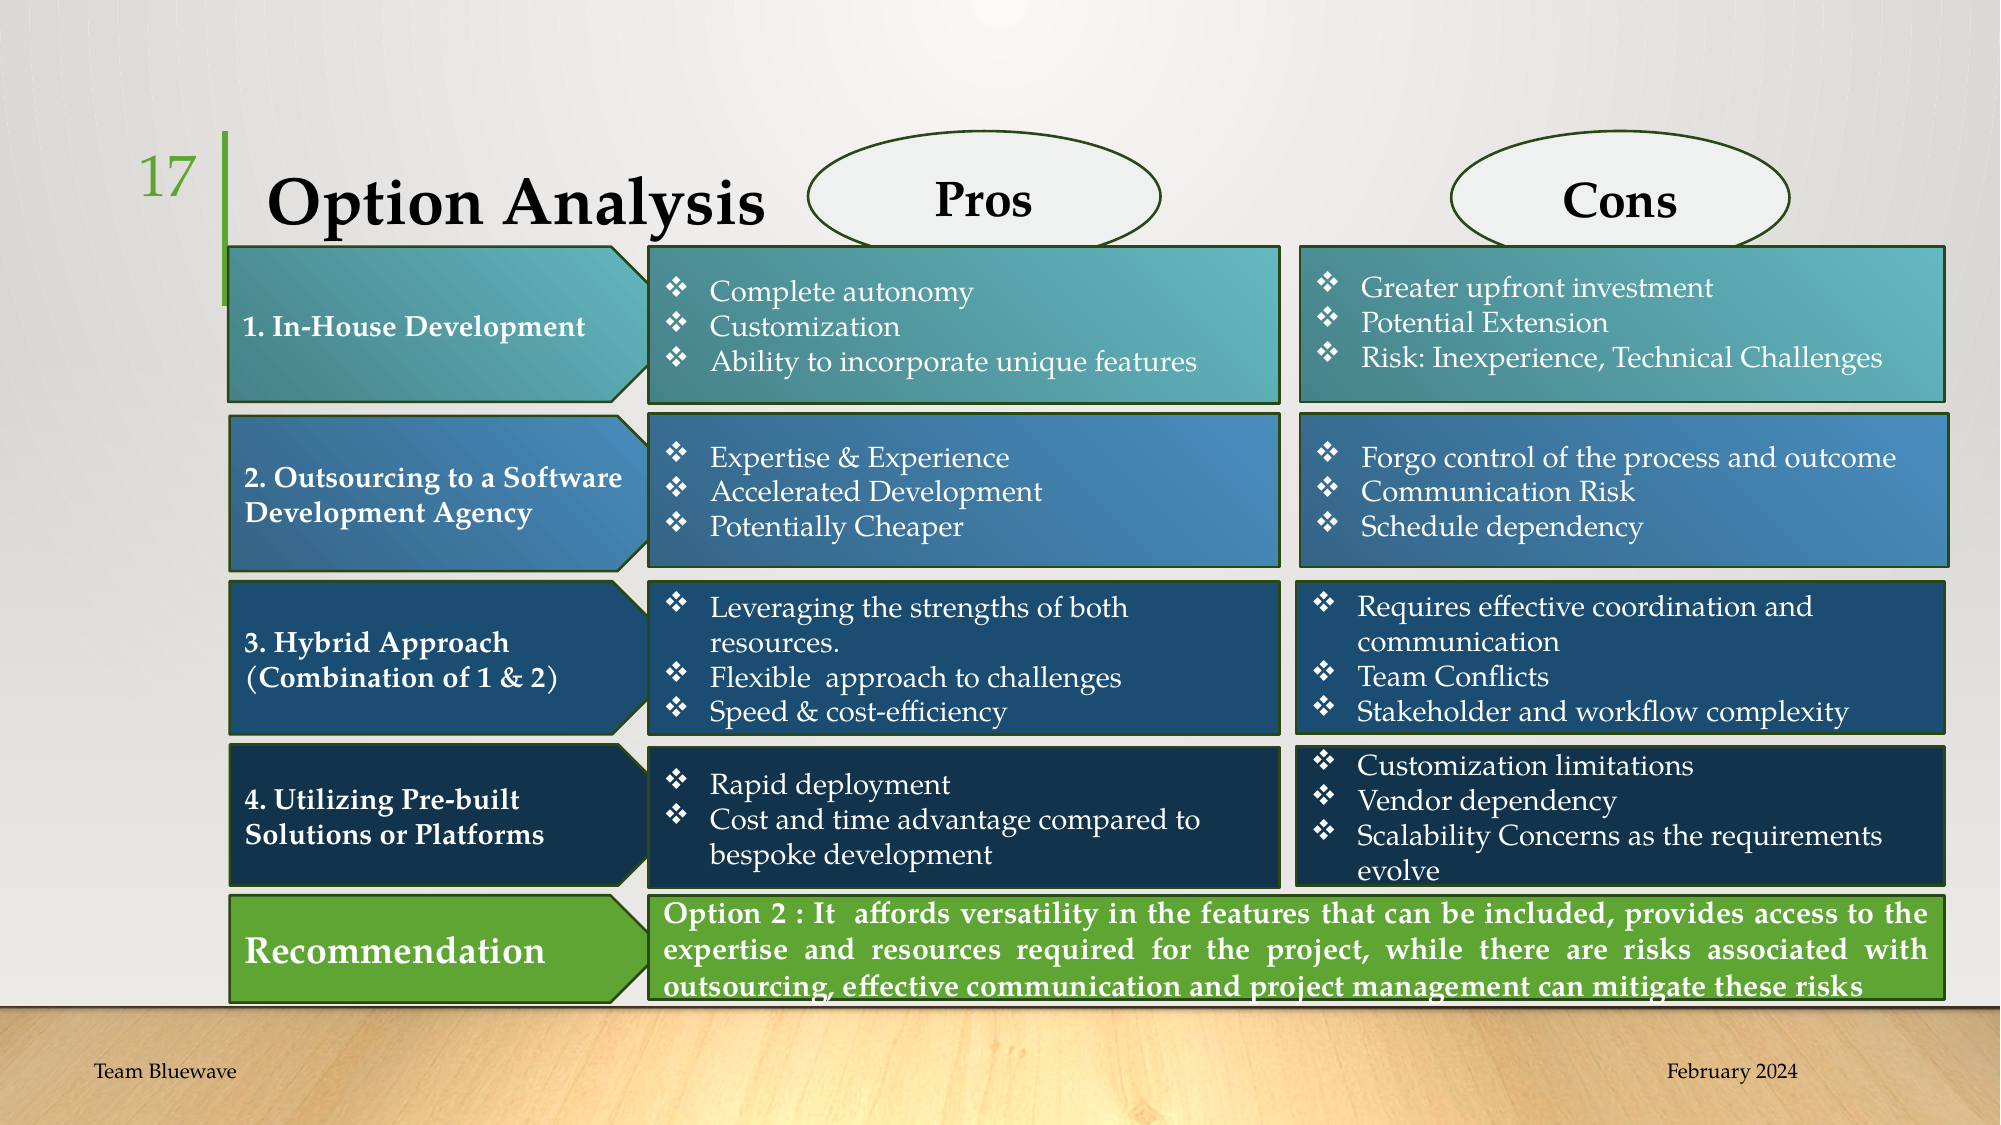

17
# Option Analysis
Pros
Cons
1. In-House Development

Greater upfront investment
Potential Extension
Risk: Inexperience, Technical Challenges

Complete autonomy
Customization
Ability to incorporate unique features
Expertise & Experience
Accelerated Development
Potentially Cheaper
Forgo control of the process and outcome
Communication Risk
Schedule dependency
2. Outsourcing to a Software Development Agency
3. Hybrid Approach (Combination of 1 & 2)
Leveraging the strengths of both resources.
Flexible  approach to challenges
Speed & cost-efficiency
Requires effective coordination and communication
Team Conflicts
Stakeholder and workflow complexity
4. Utilizing Pre-built Solutions or Platforms
Customization limitations
Vendor dependency
Scalability Concerns as the requirements evolve
Rapid deployment

Rapid deployment
Cost and time advantage compared to bespoke development

Recommendation
Option 2 : It  affords versatility in the features that can be included, provides access to the expertise and resources required for the project, while there are risks associated with outsourcing, effective communication and project management can mitigate these risks
Team Bluewave
February 2024